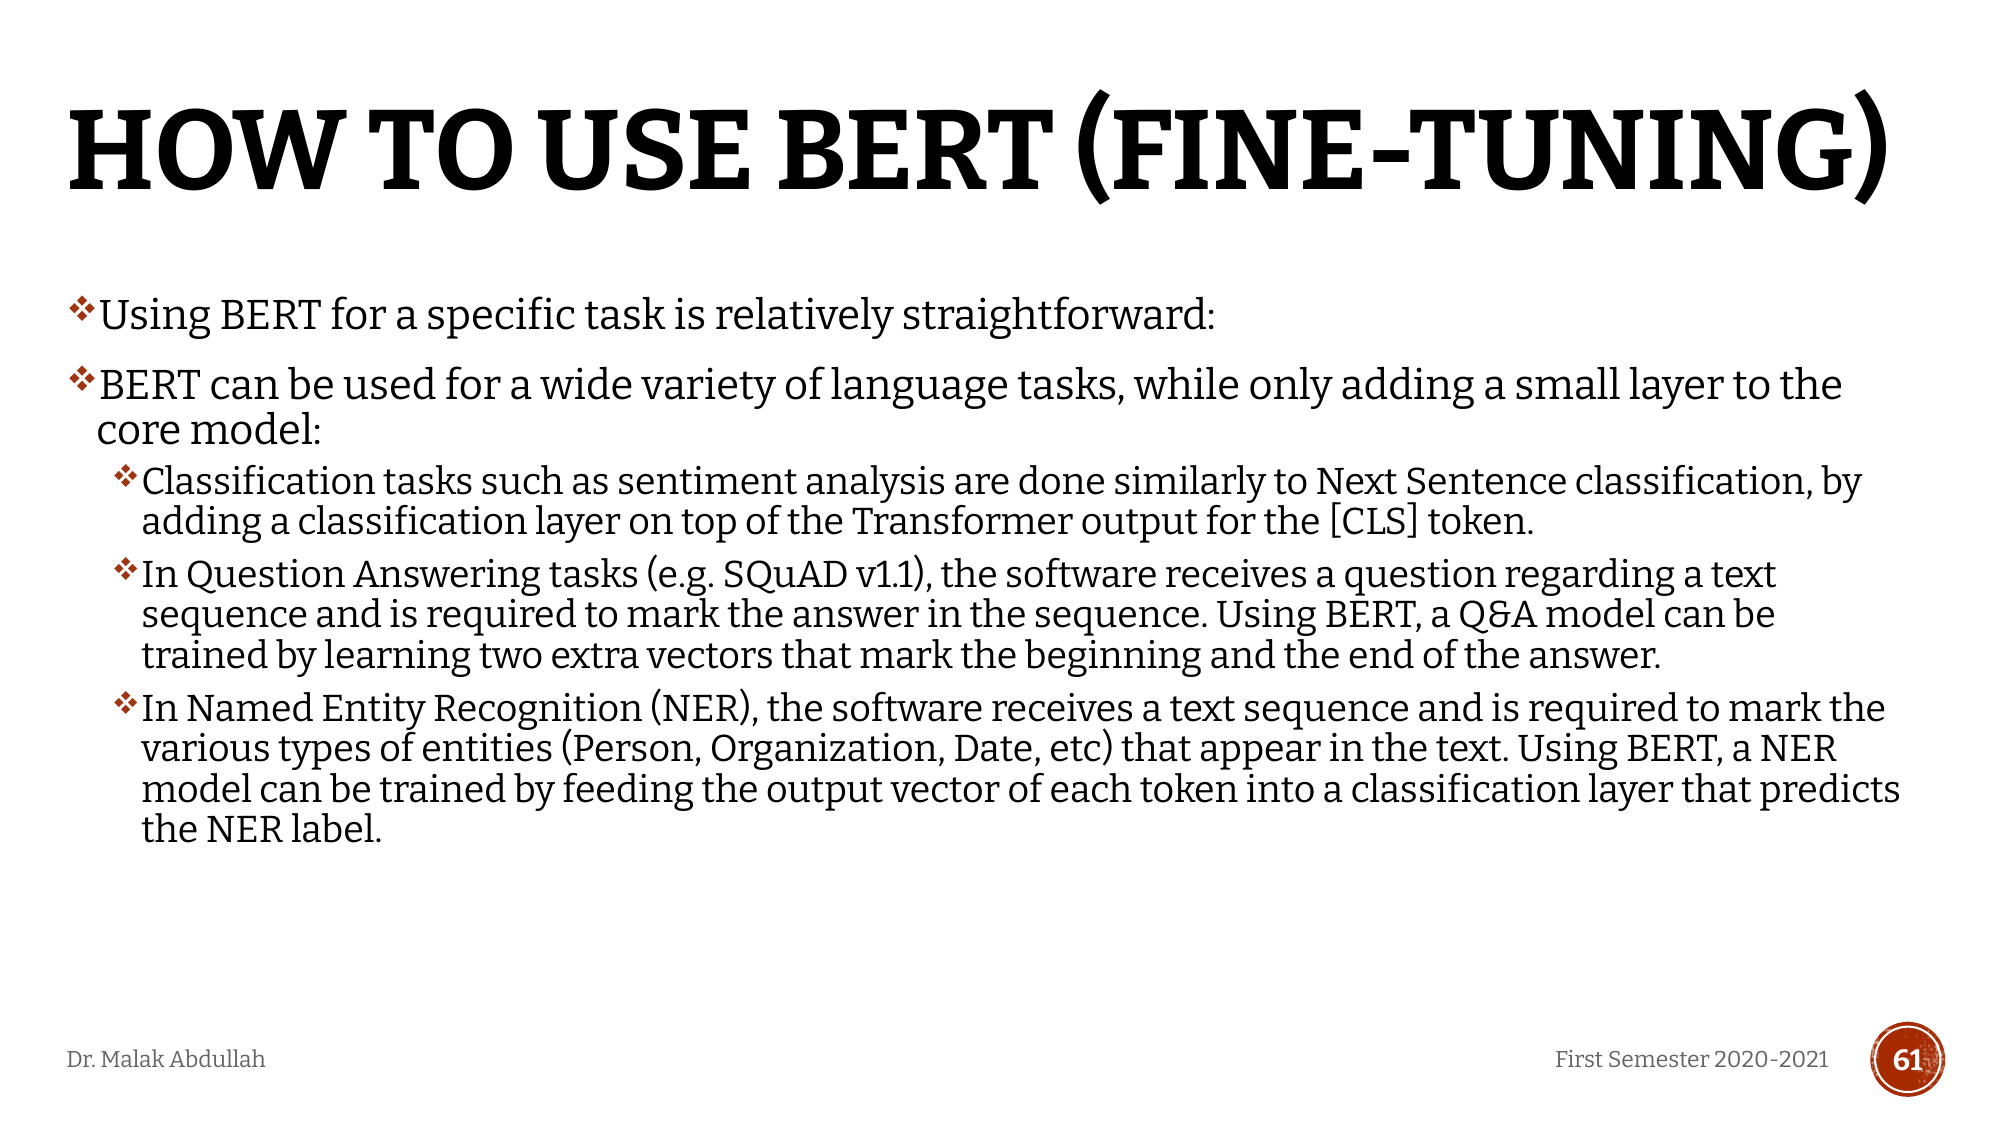

# How to use BERT (Fine-tuning)
Using BERT for a specific task is relatively straightforward:
BERT can be used for a wide variety of language tasks, while only adding a small layer to the core model:
Classification tasks such as sentiment analysis are done similarly to Next Sentence classification, by adding a classification layer on top of the Transformer output for the [CLS] token.
In Question Answering tasks (e.g. SQuAD v1.1), the software receives a question regarding a text sequence and is required to mark the answer in the sequence. Using BERT, a Q&A model can be trained by learning two extra vectors that mark the beginning and the end of the answer.
In Named Entity Recognition (NER), the software receives a text sequence and is required to mark the various types of entities (Person, Organization, Date, etc) that appear in the text. Using BERT, a NER model can be trained by feeding the output vector of each token into a classification layer that predicts the NER label.

Dr. Malak Abdullah
First Semester 2020-2021
61